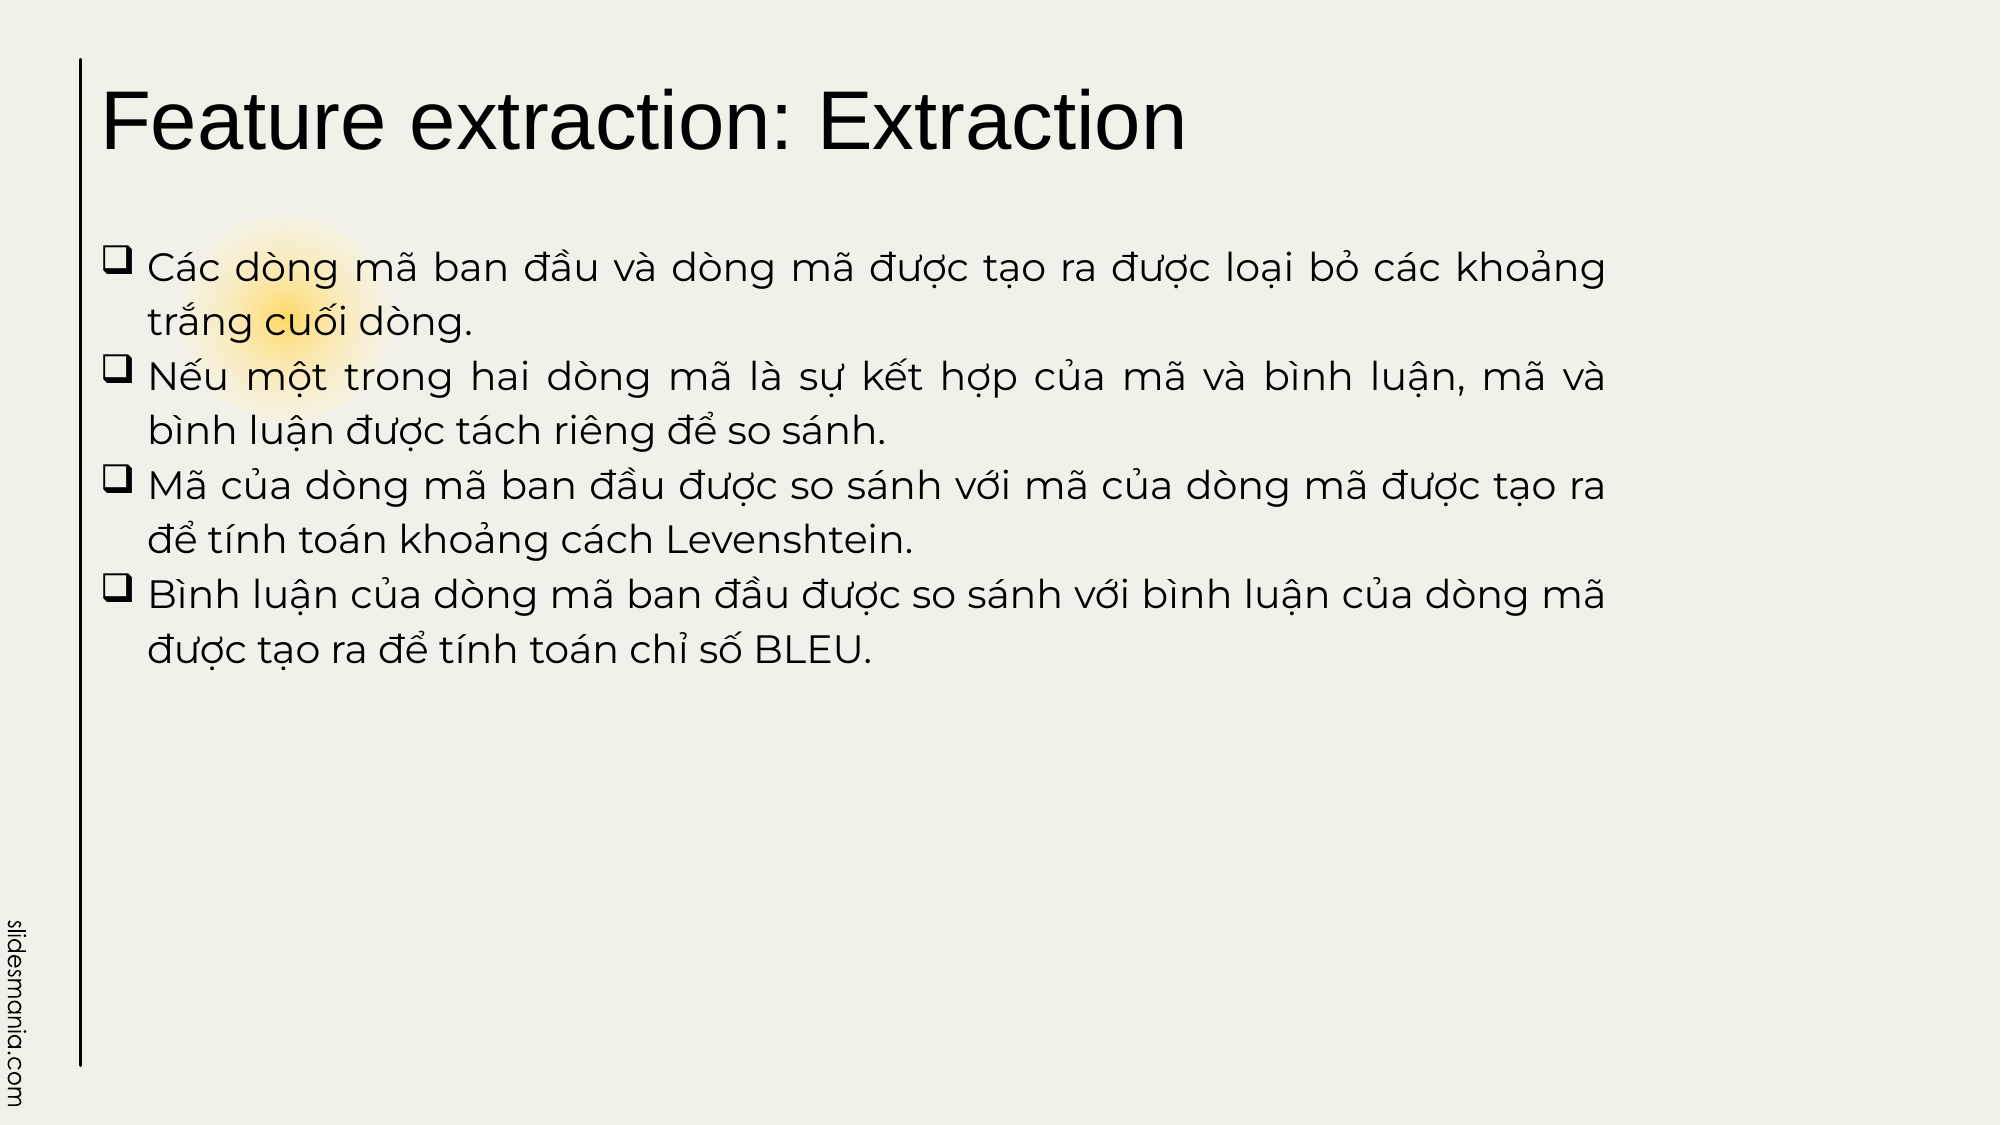

# Feature extraction: Extraction
Các dòng mã ban đầu và dòng mã được tạo ra được loại bỏ các khoảng trắng cuối dòng.
Nếu một trong hai dòng mã là sự kết hợp của mã và bình luận, mã và bình luận được tách riêng để so sánh.
Mã của dòng mã ban đầu được so sánh với mã của dòng mã được tạo ra để tính toán khoảng cách Levenshtein.
Bình luận của dòng mã ban đầu được so sánh với bình luận của dòng mã được tạo ra để tính toán chỉ số BLEU.